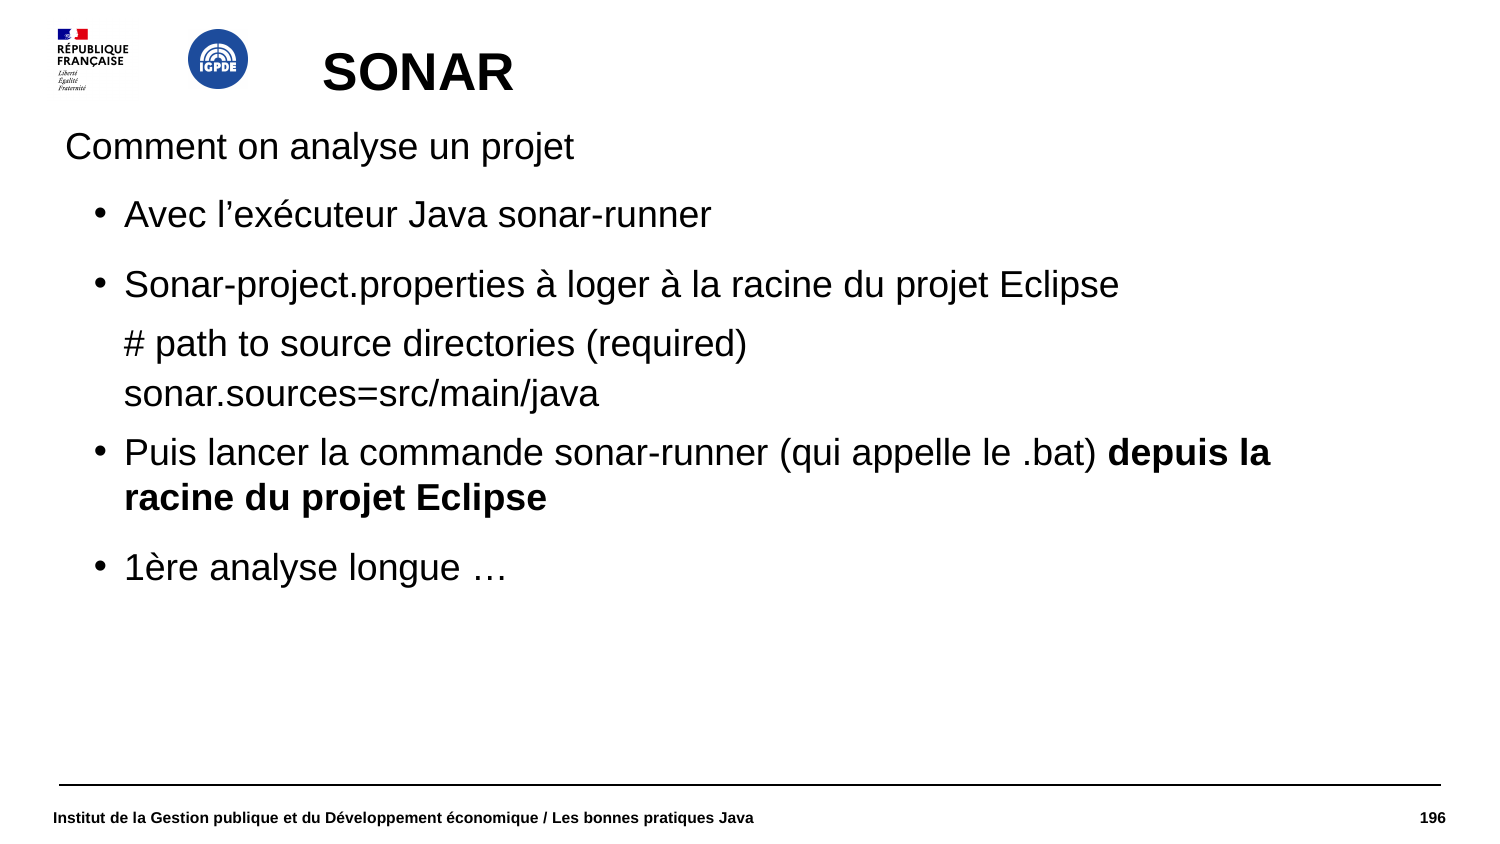

# SONAR
Comment on analyse un projet
Avec l’exécuteur Java sonar-runner
Sonar-project.properties à loger à la racine du projet Eclipse
# path to source directories (required)
sonar.sources=src/main/java
Puis lancer la commande sonar-runner (qui appelle le .bat) depuis la racine du projet Eclipse
1ère analyse longue …

Institut de la Gestion publique et du Développement économique / Les bonnes pratiques Java
196